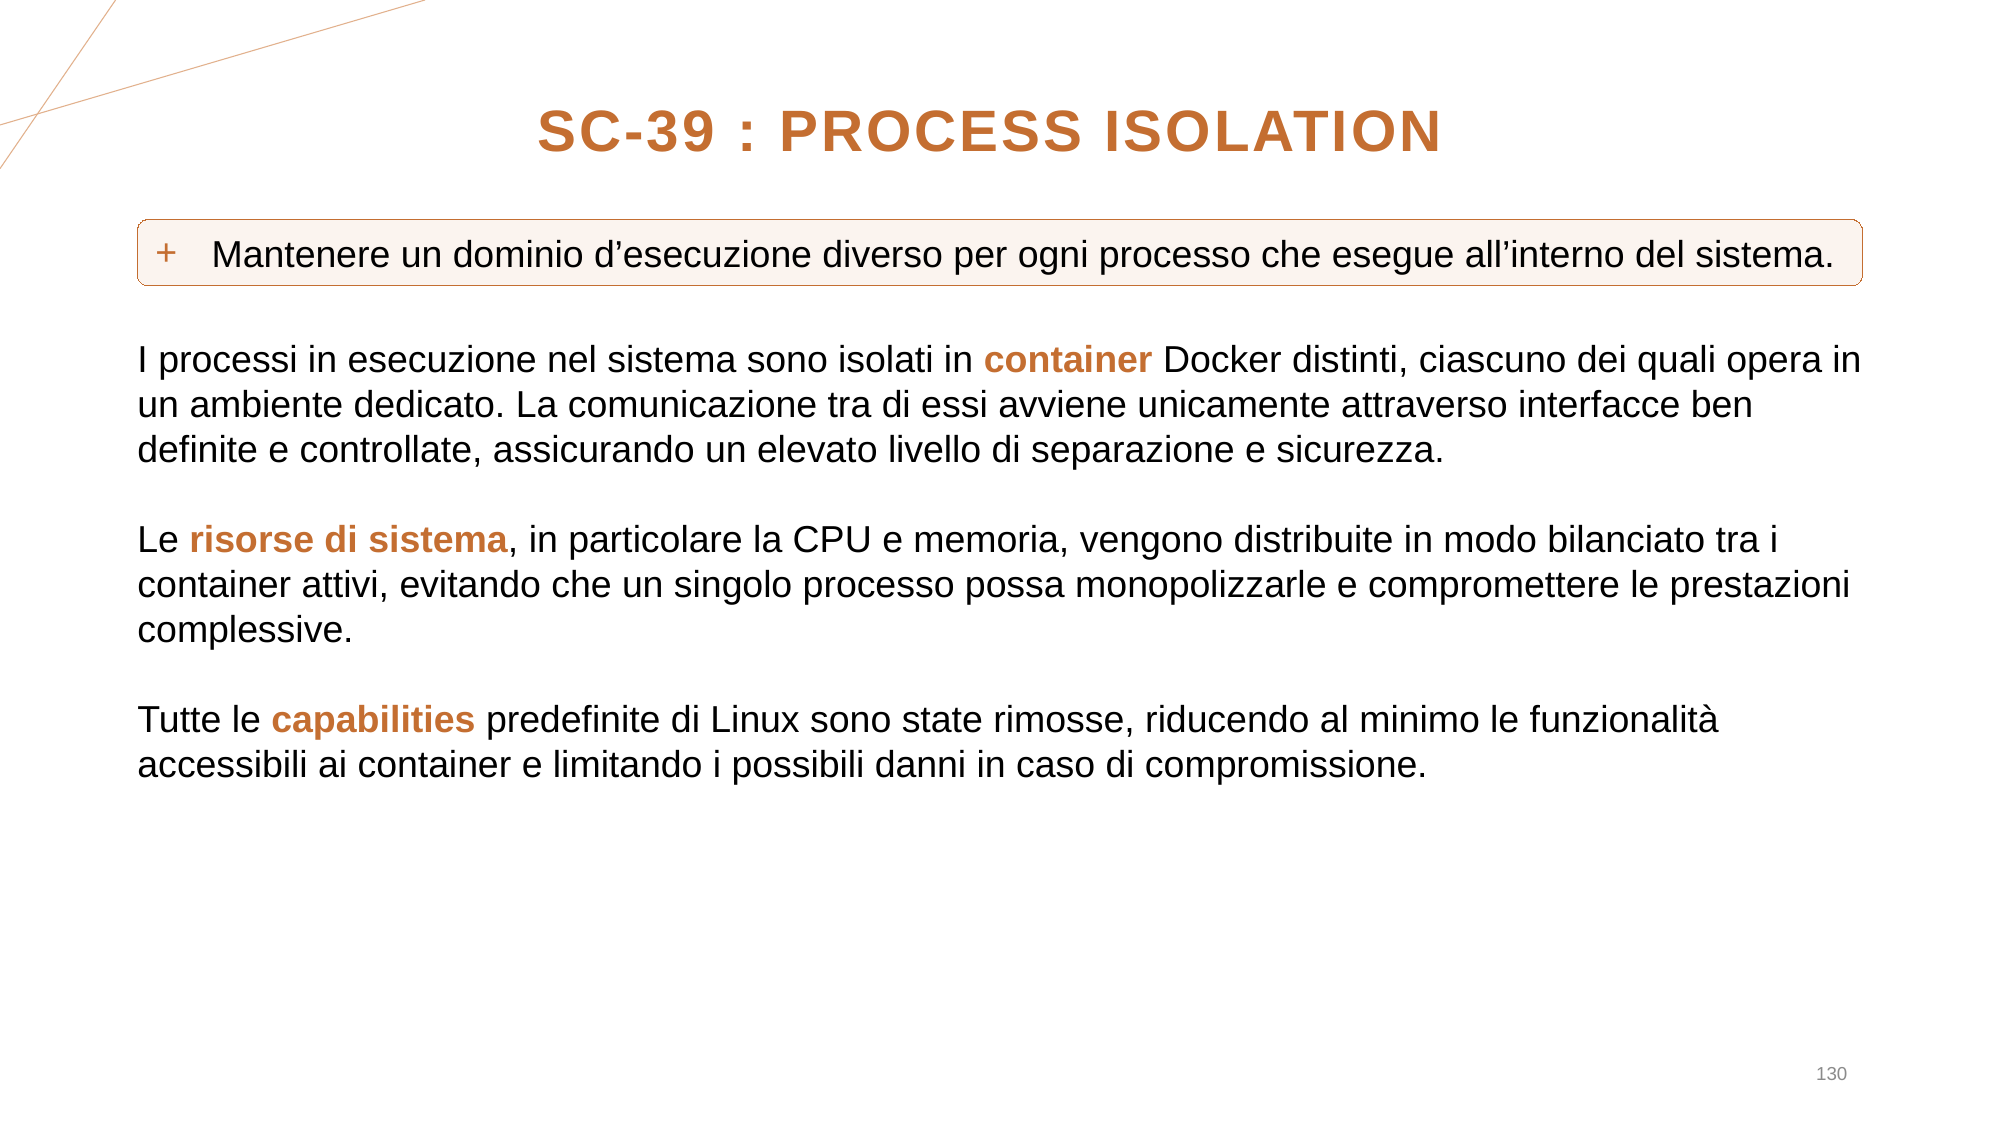

# SC-39 : PROCESS ISOLATION
Mantenere un dominio d’esecuzione diverso per ogni processo che esegue all’interno del sistema.
I processi in esecuzione nel sistema sono isolati in container Docker distinti, ciascuno dei quali opera in un ambiente dedicato. La comunicazione tra di essi avviene unicamente attraverso interfacce ben definite e controllate, assicurando un elevato livello di separazione e sicurezza.

Le risorse di sistema, in particolare la CPU e memoria, vengono distribuite in modo bilanciato tra i container attivi, evitando che un singolo processo possa monopolizzarle e compromettere le prestazioni complessive.

Tutte le capabilities predefinite di Linux sono state rimosse, riducendo al minimo le funzionalità accessibili ai container e limitando i possibili danni in caso di compromissione.
130